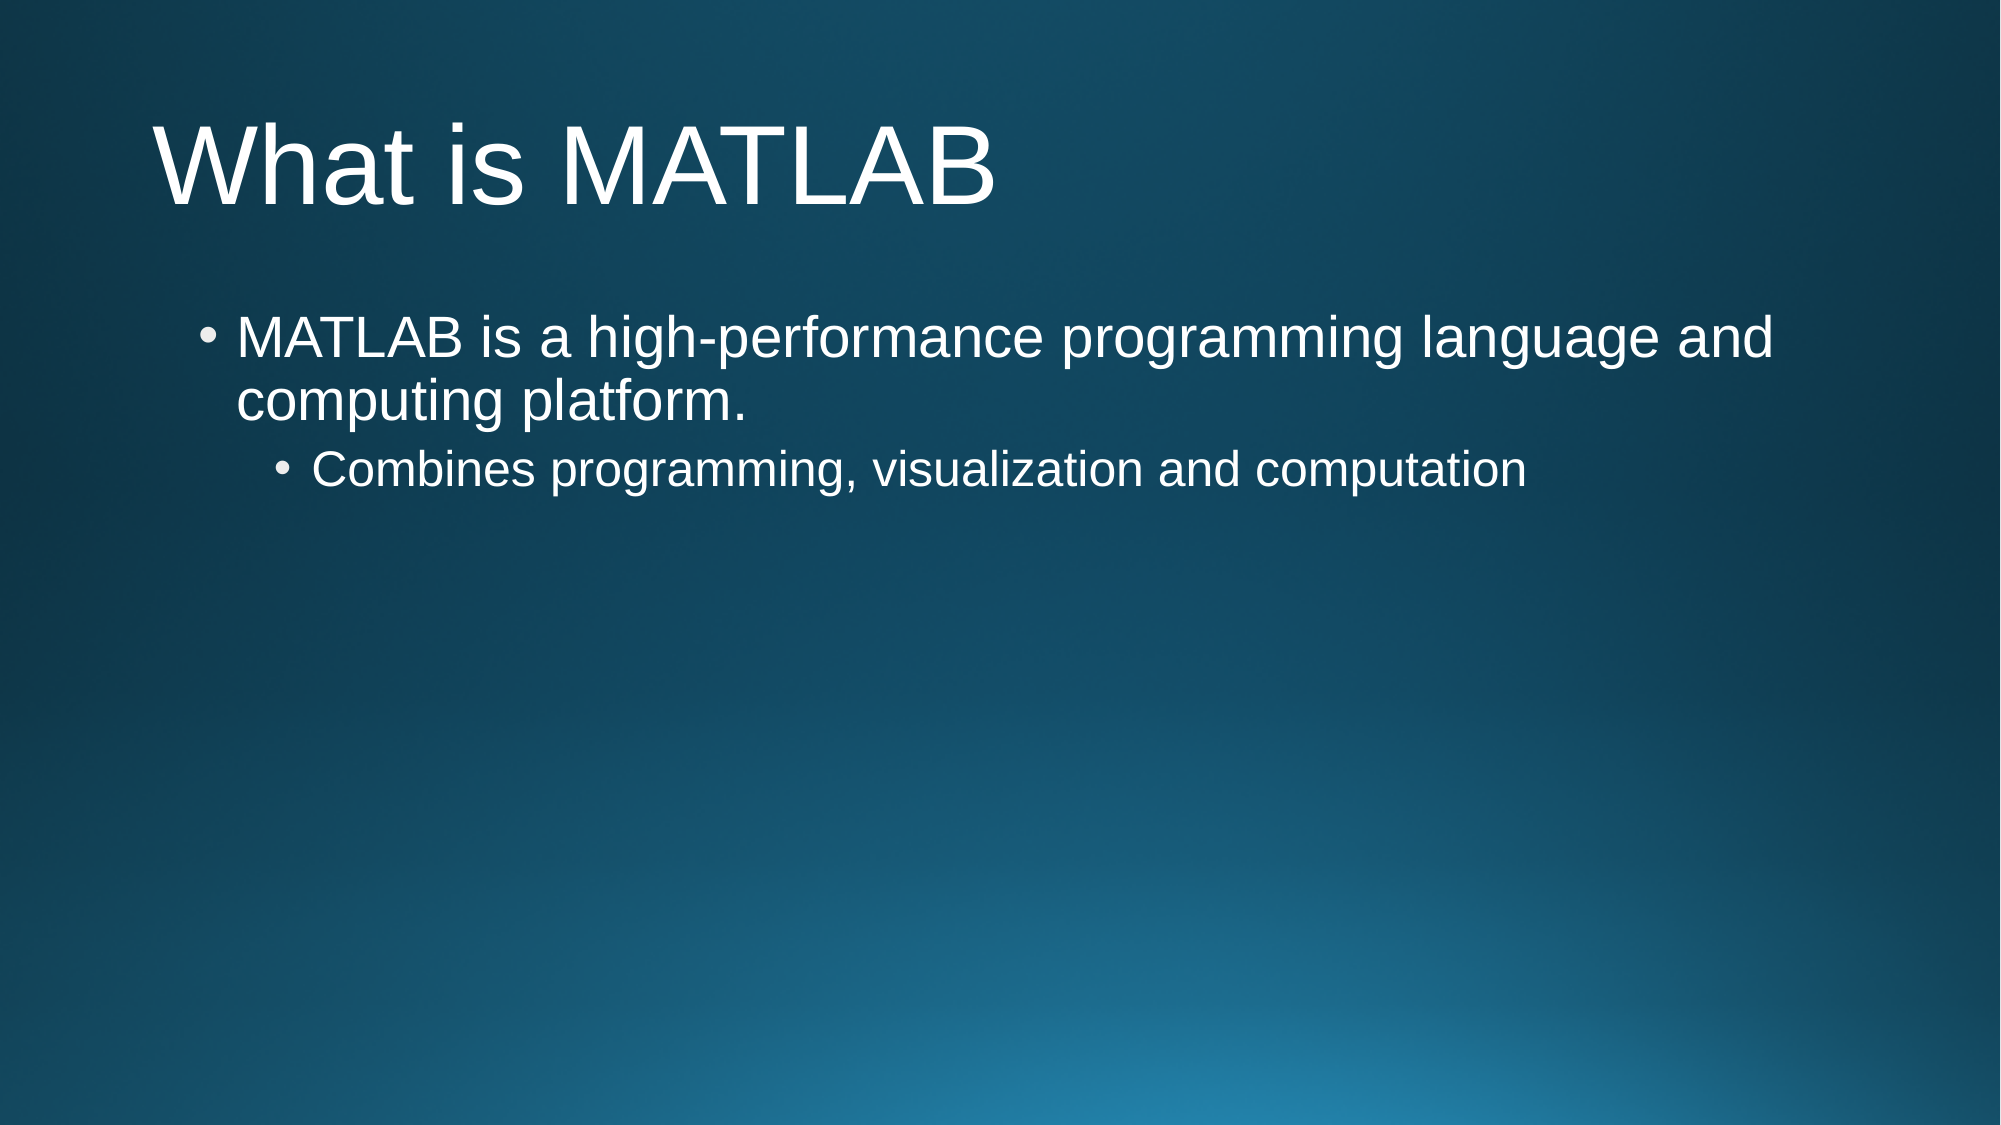

# What is MATLAB
MATLAB is a high-performance programming language and computing platform.
Combines programming, visualization and computation